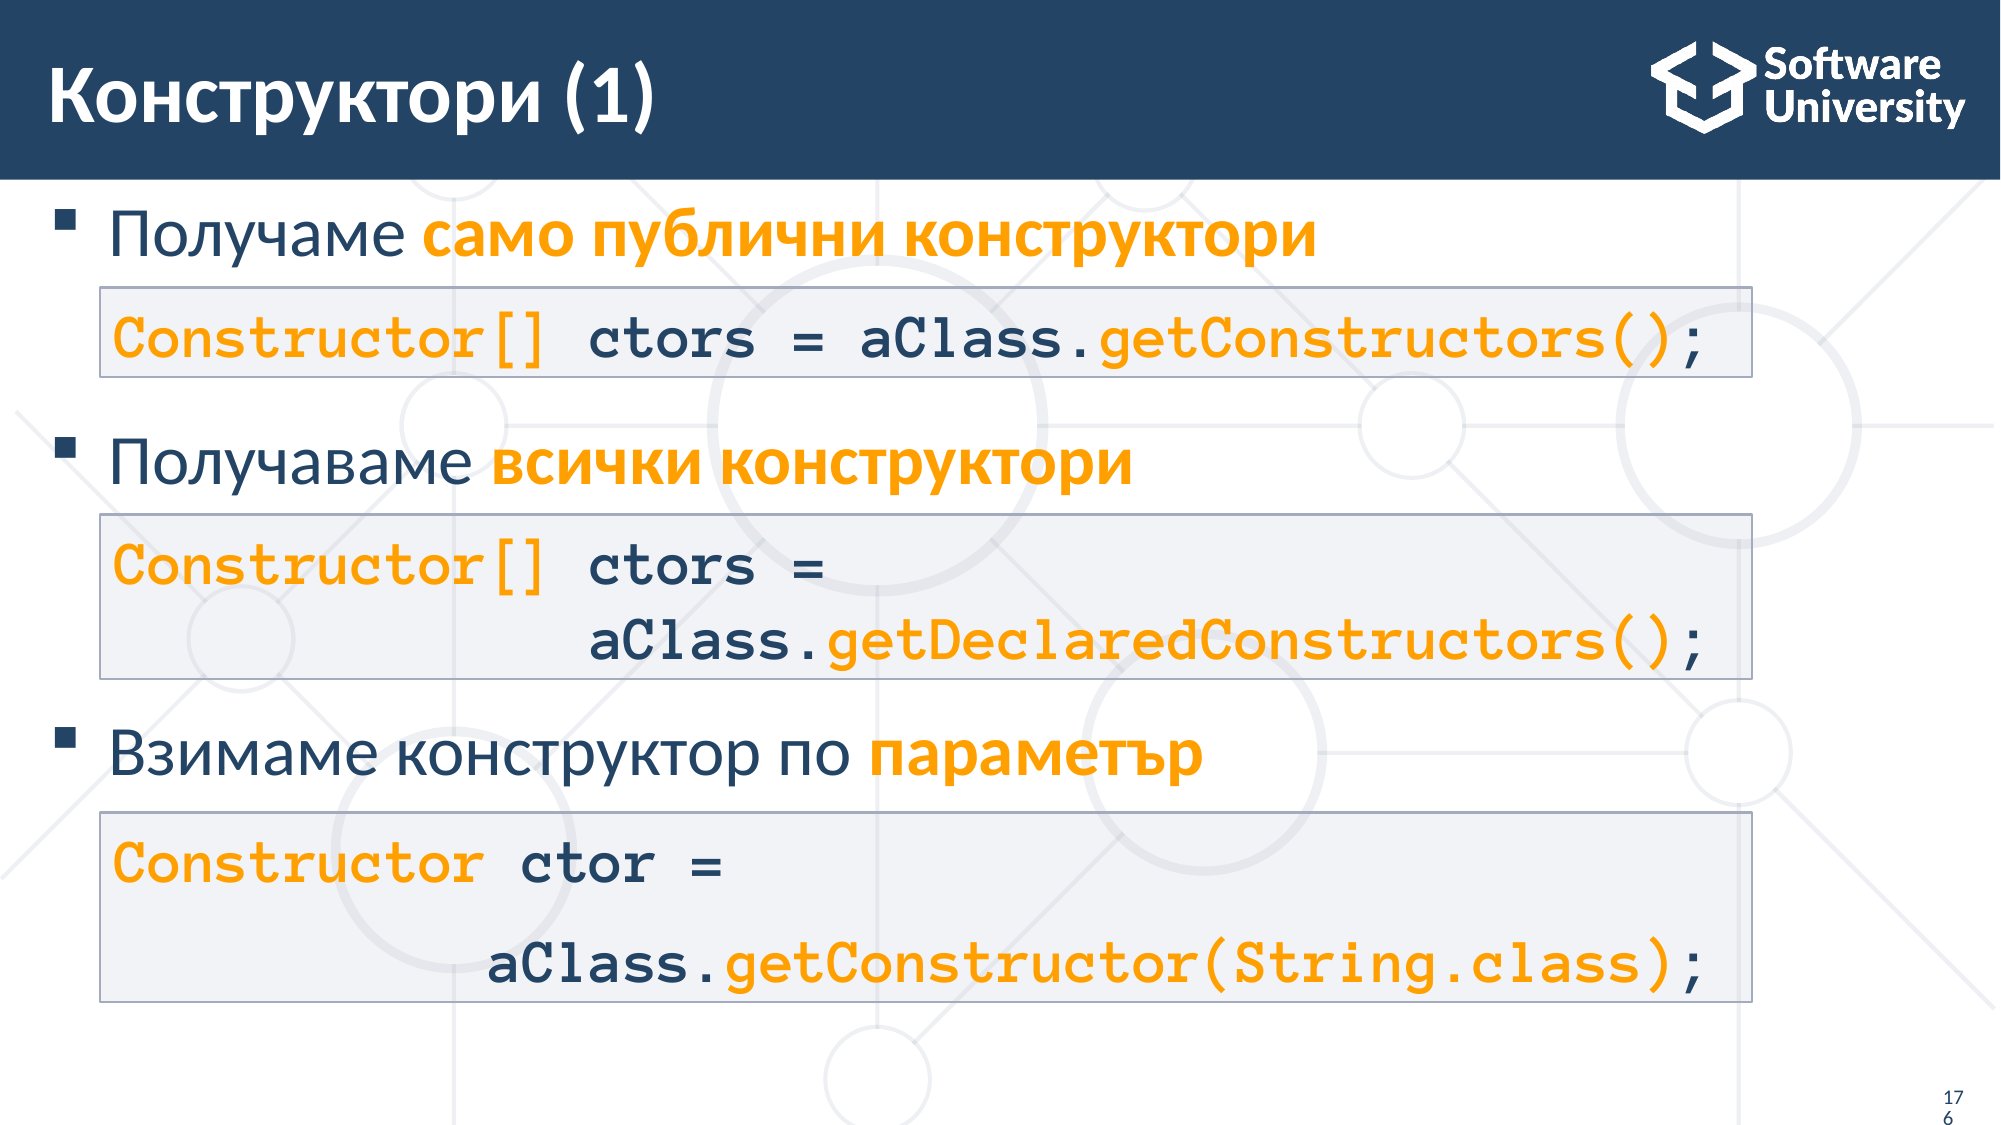

# Конструктори (1)
Получаме само публични конструктори

Получаваме всички конструктори

Взимаме конструктор по параметър
Constructor[] ctors = aClass.getConstructors();
Constructor[] ctors =
              aClass.getDeclaredConstructors();
Constructor ctor =
           aClass.getConstructor(String.class);
176